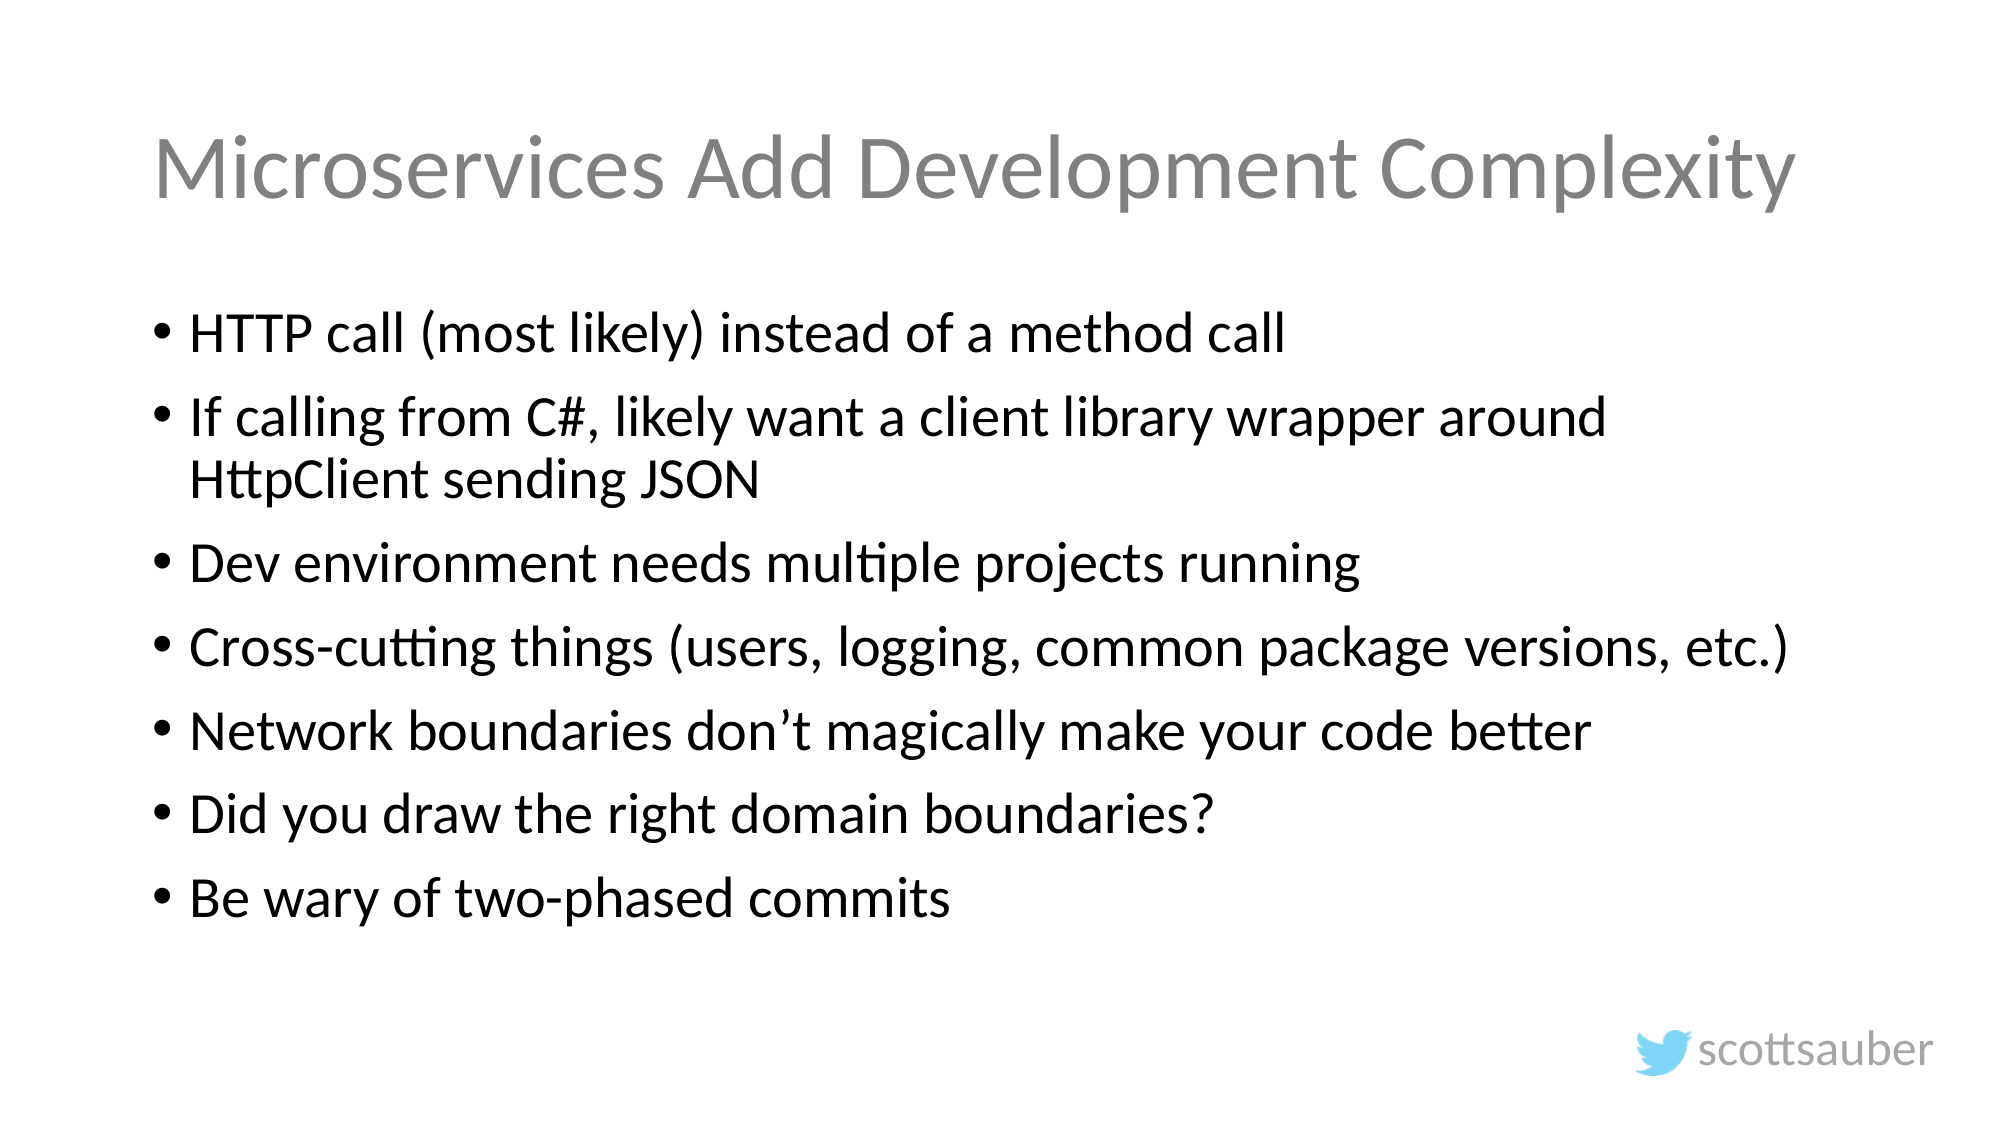

# Microservices Add Development Complexity
HTTP call (most likely) instead of a method call
If calling from C#, likely want a client library wrapper around HttpClient sending JSON
Dev environment needs multiple projects running
Cross-cutting things (users, logging, common package versions, etc.)
Network boundaries don’t magically make your code better
Did you draw the right domain boundaries?
Be wary of two-phased commits
scottsauber